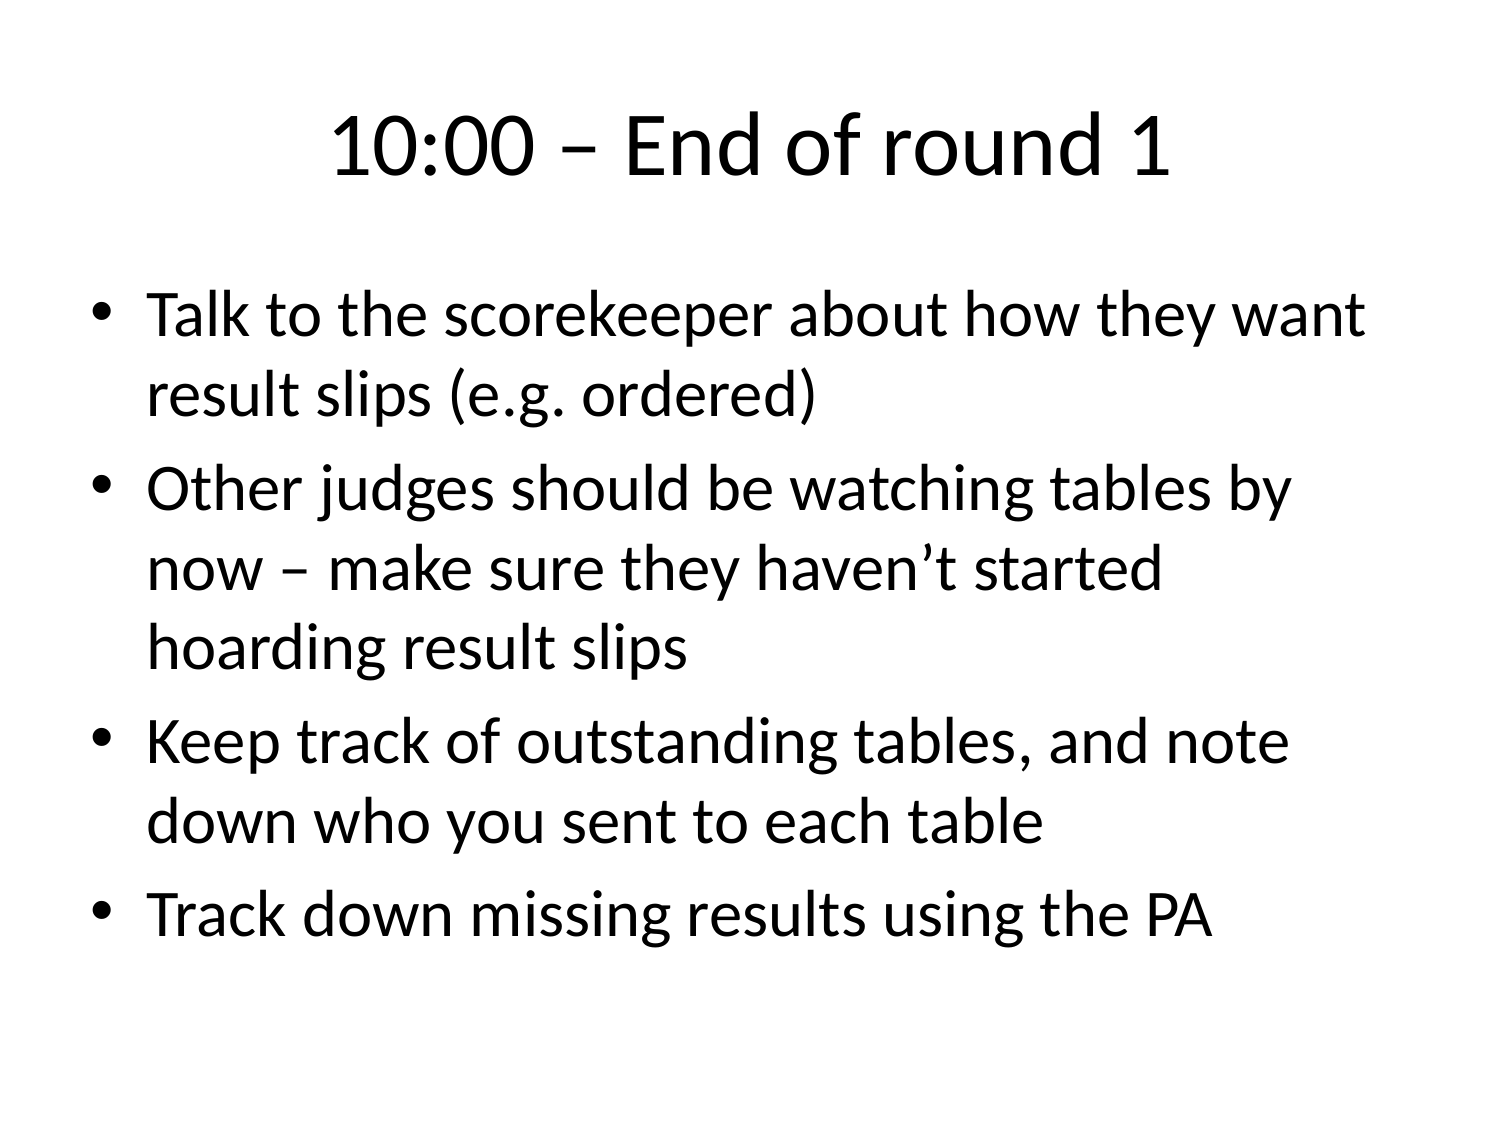

# 10:00 – End of round 1
Talk to the scorekeeper about how they want result slips (e.g. ordered)
Other judges should be watching tables by now – make sure they haven’t started hoarding result slips
Keep track of outstanding tables, and note down who you sent to each table
Track down missing results using the PA